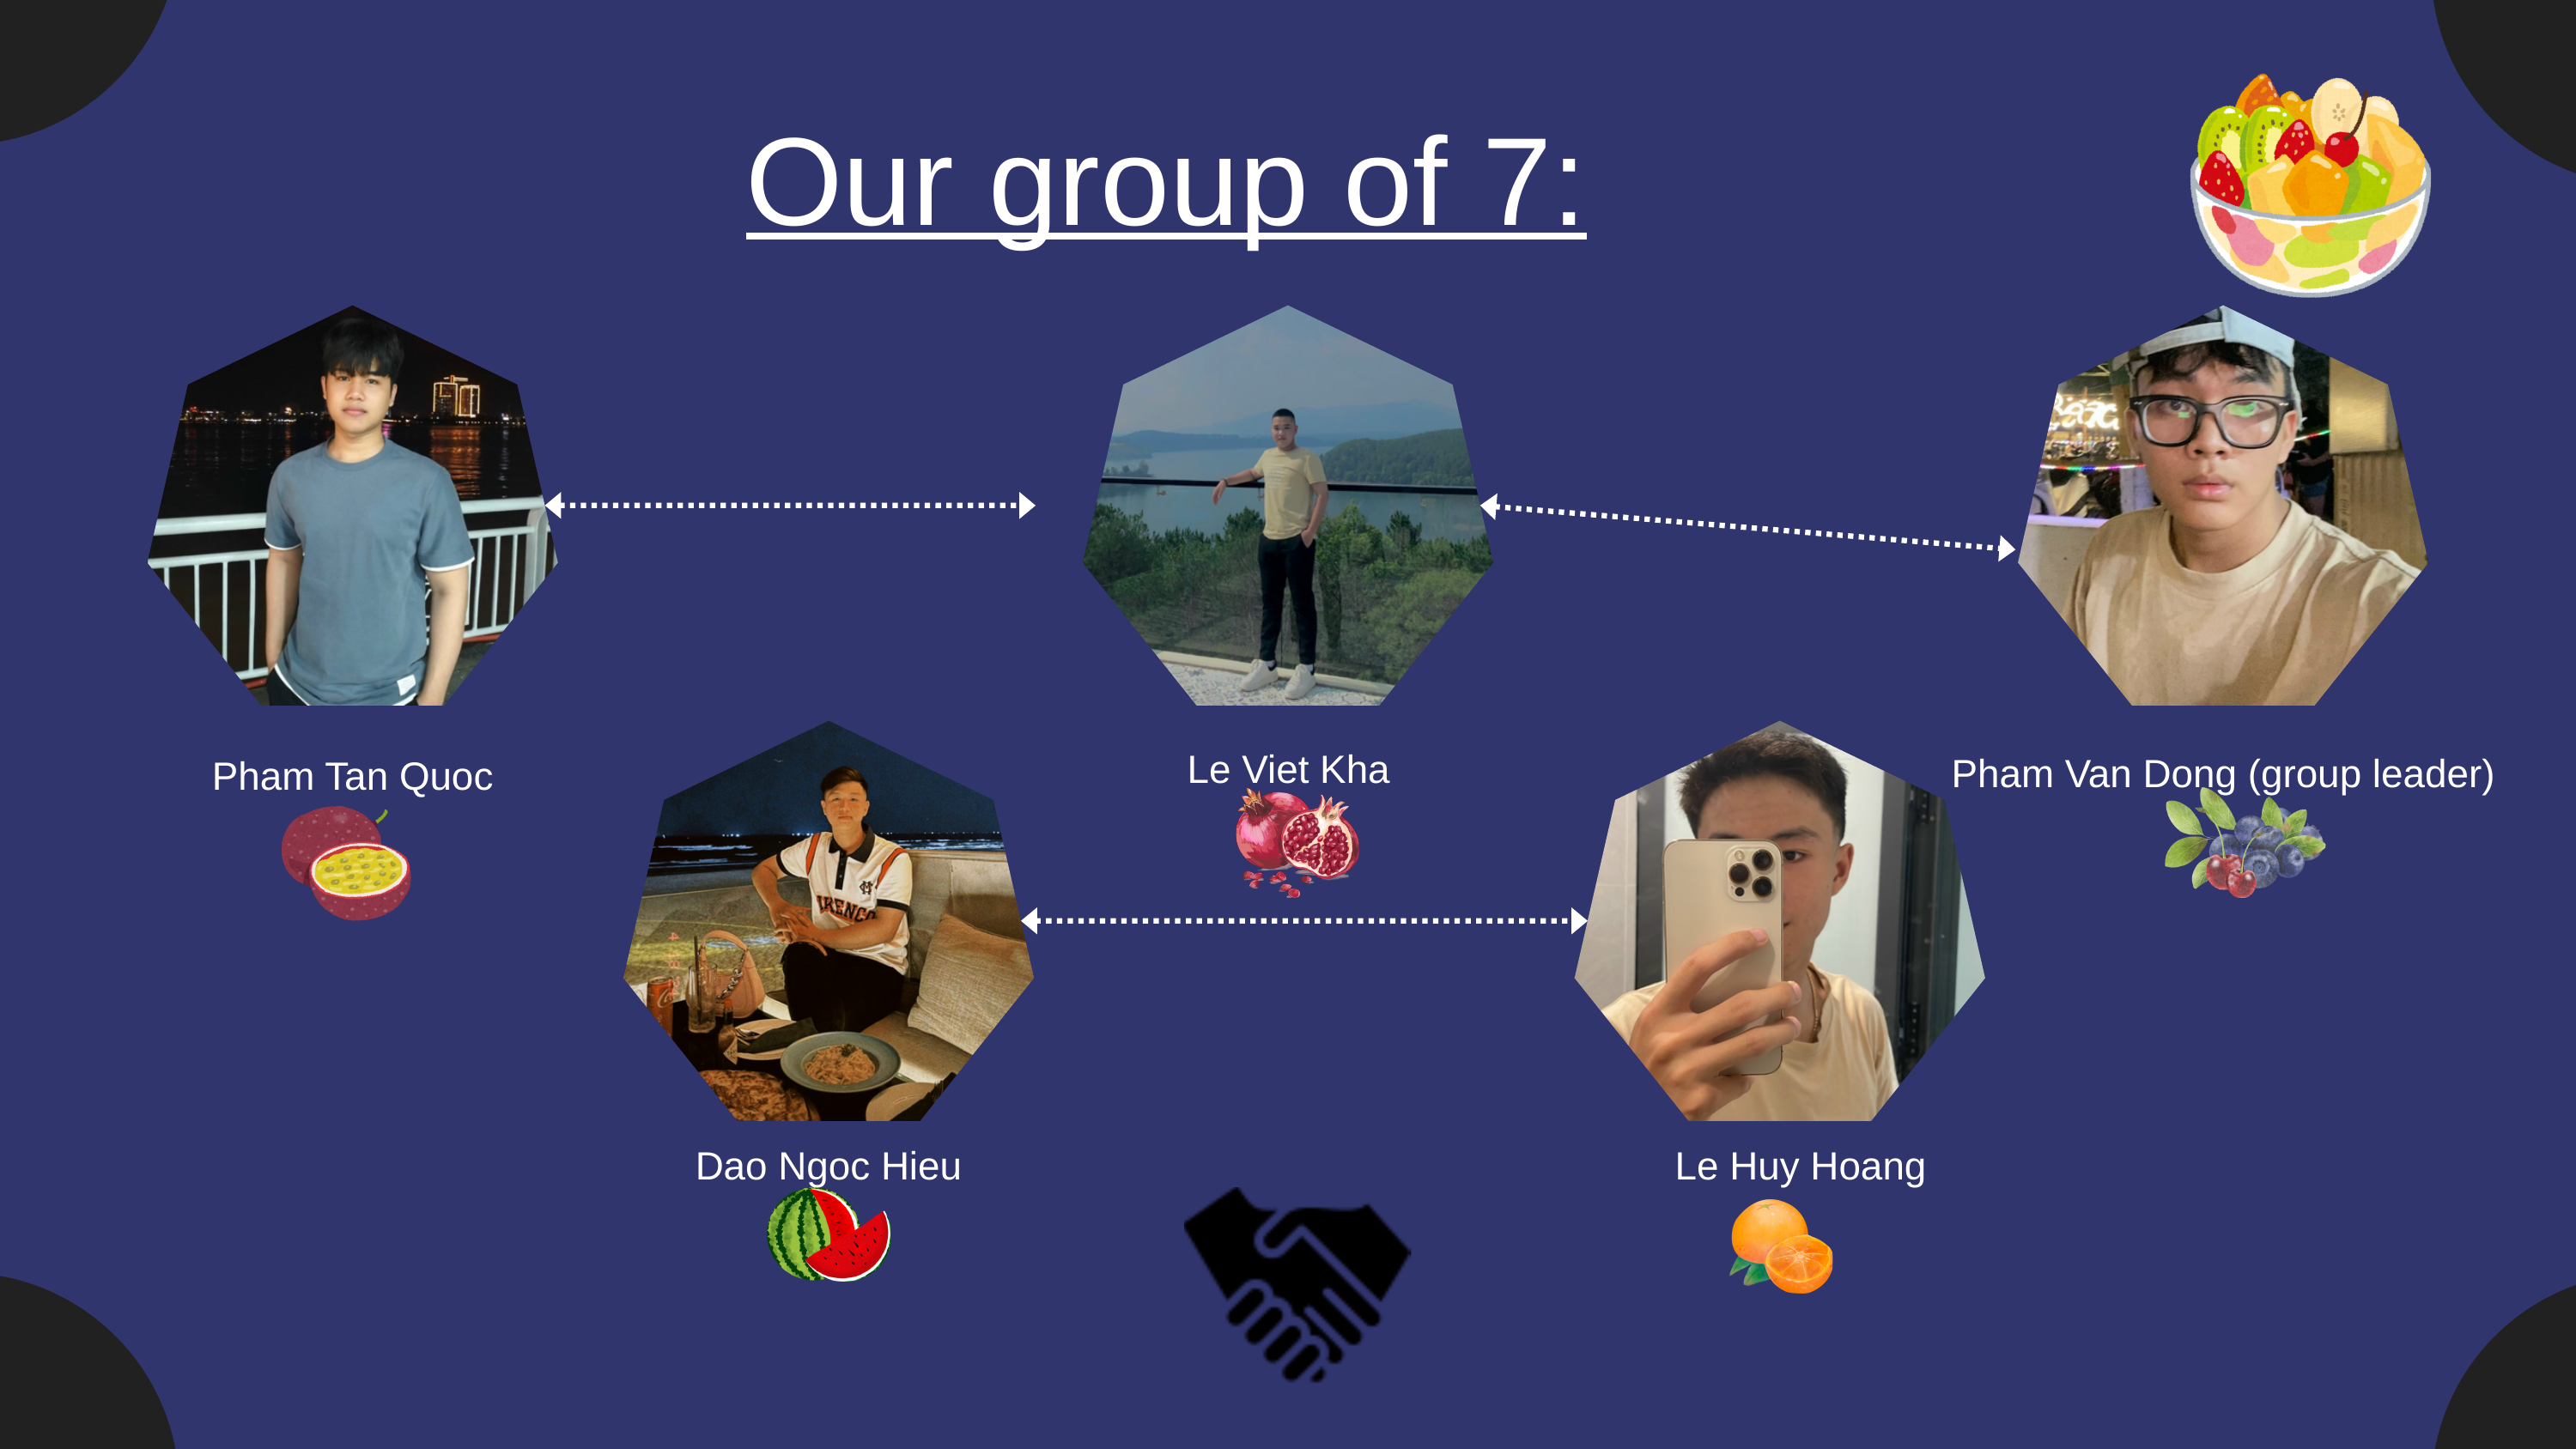

Our group of 7:

Le Viet Kha

Pham Tan Quoc
Pham Van Dong (group leader)

Dao Ngoc Hieu
Le Huy Hoang